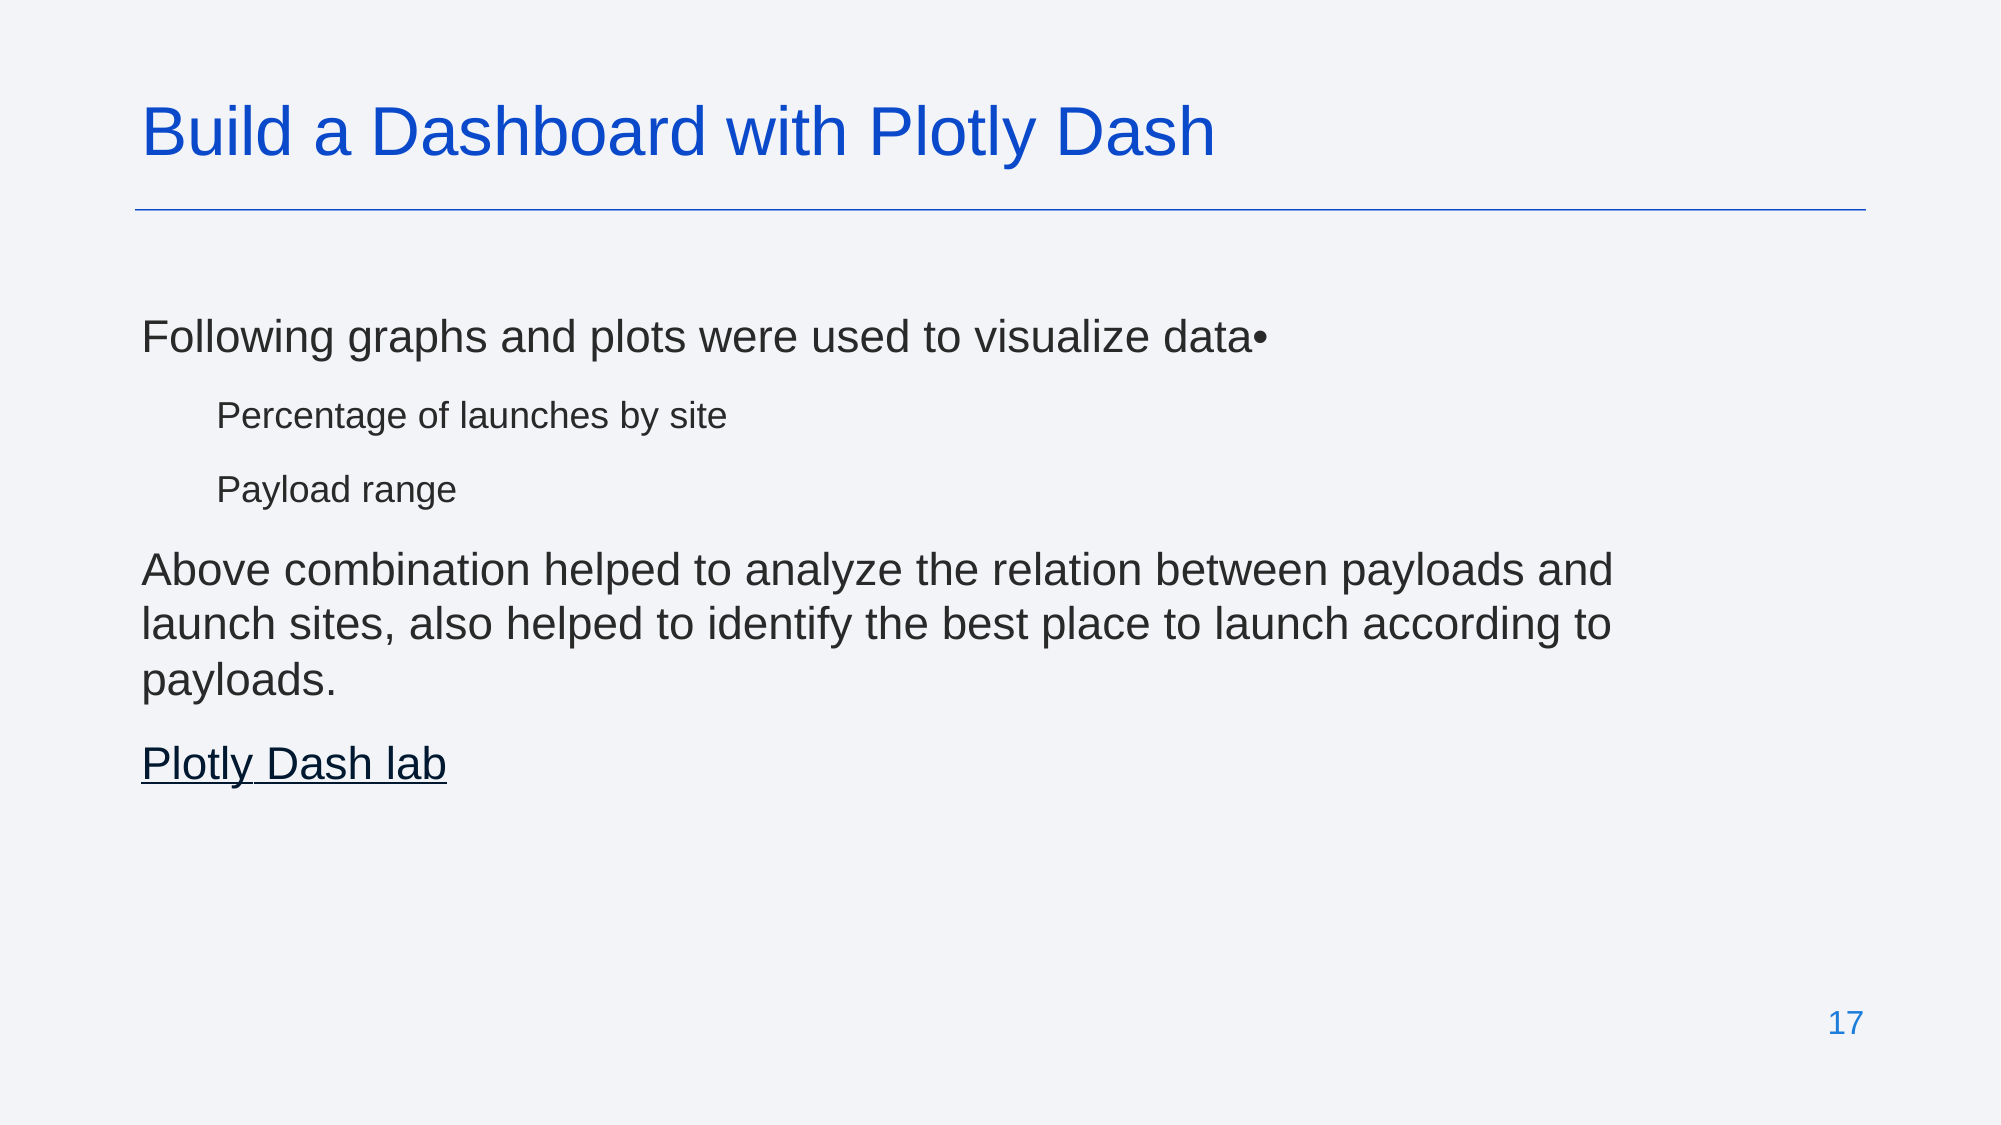

Build a Dashboard with Plotly Dash
Following graphs and plots were used to visualize data•
Percentage of launches by site
Payload range
Above combination helped to analyze the relation between payloads and launch sites, also helped to identify the best place to launch according to payloads.
Plotly Dash lab
17